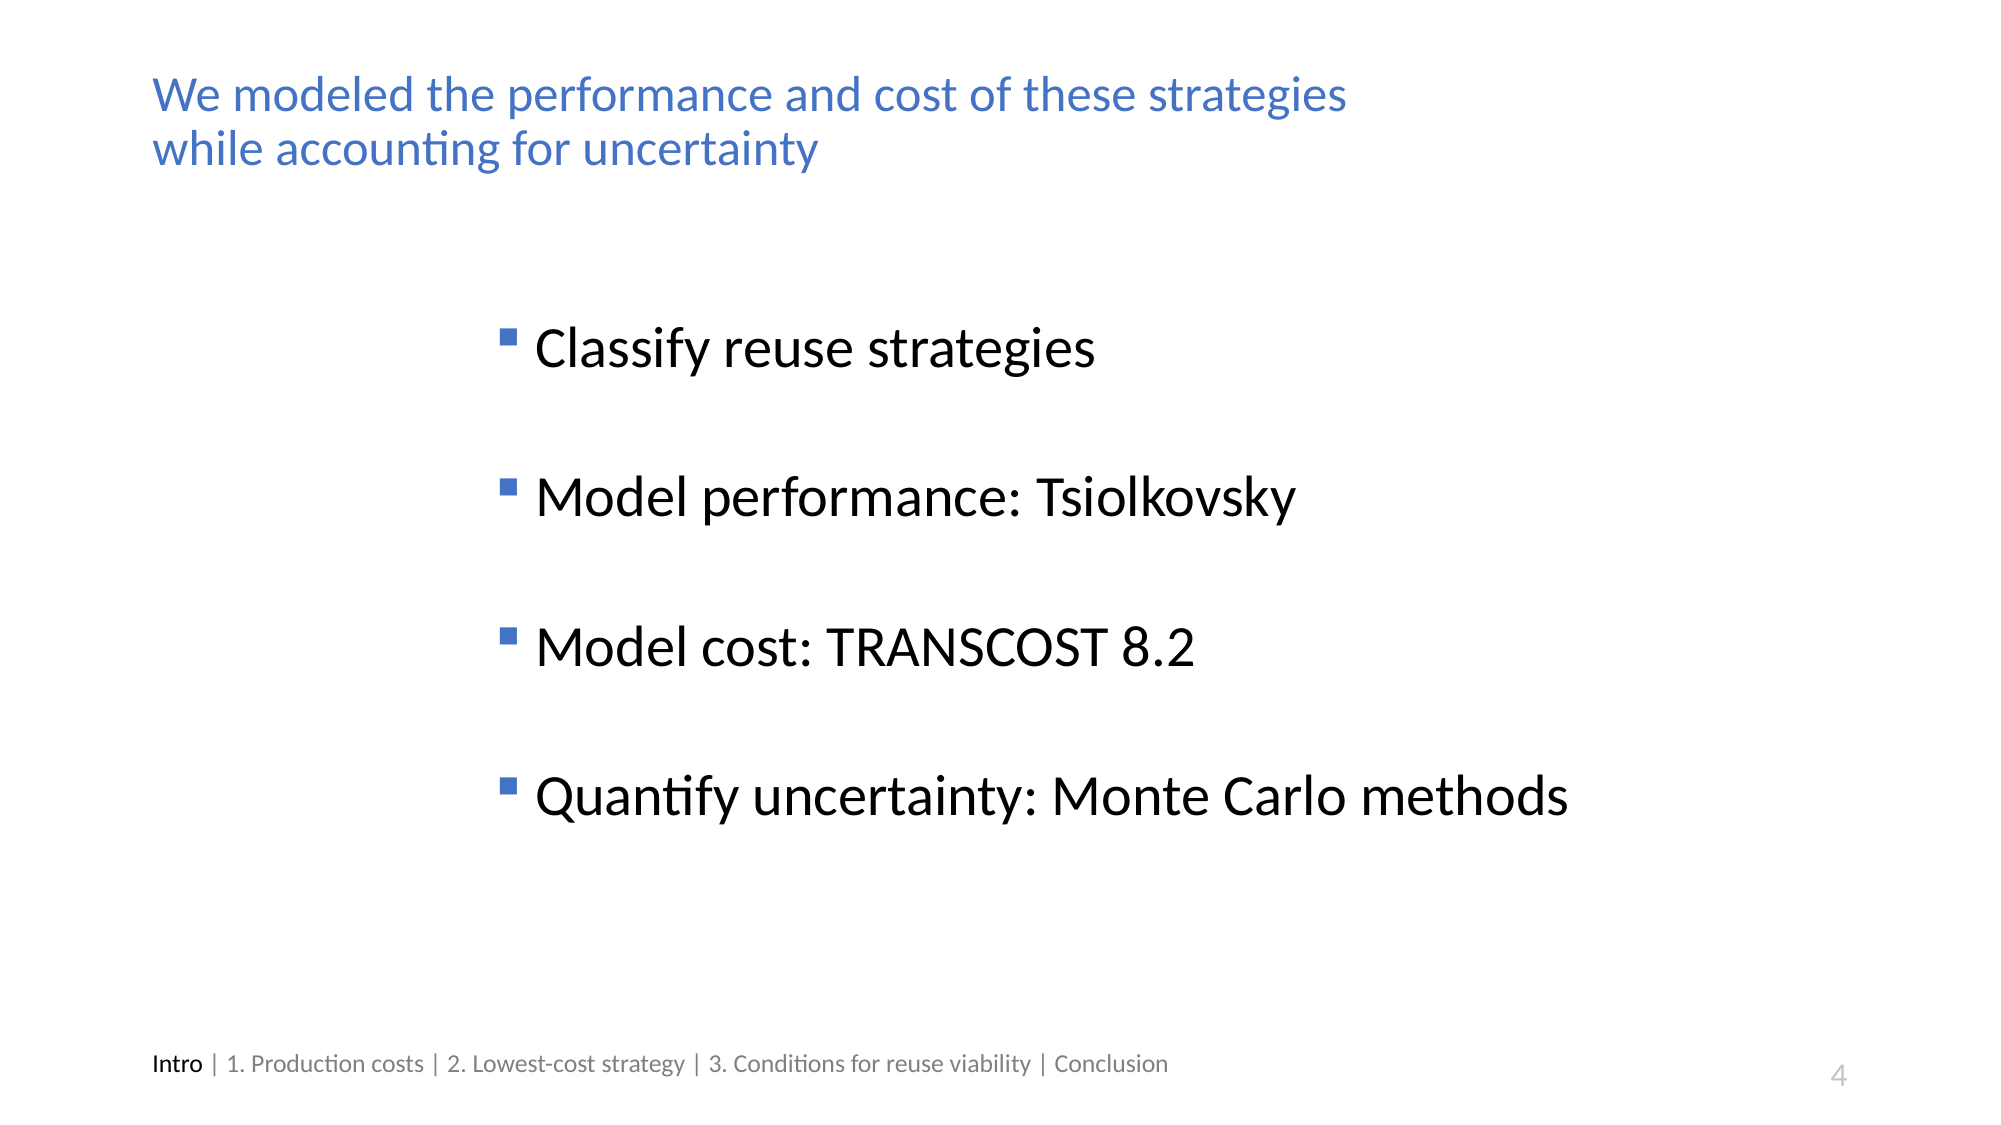

# We modeled the performance and cost of these strategies while accounting for uncertainty
 Classify reuse strategies

 Model performance: Tsiolkovsky

 Model cost: TRANSCOST 8.2

 Quantify uncertainty: Monte Carlo methods
Intro | 1. Production costs | 2. Lowest-cost strategy | 3. Conditions for reuse viability | Conclusion
4